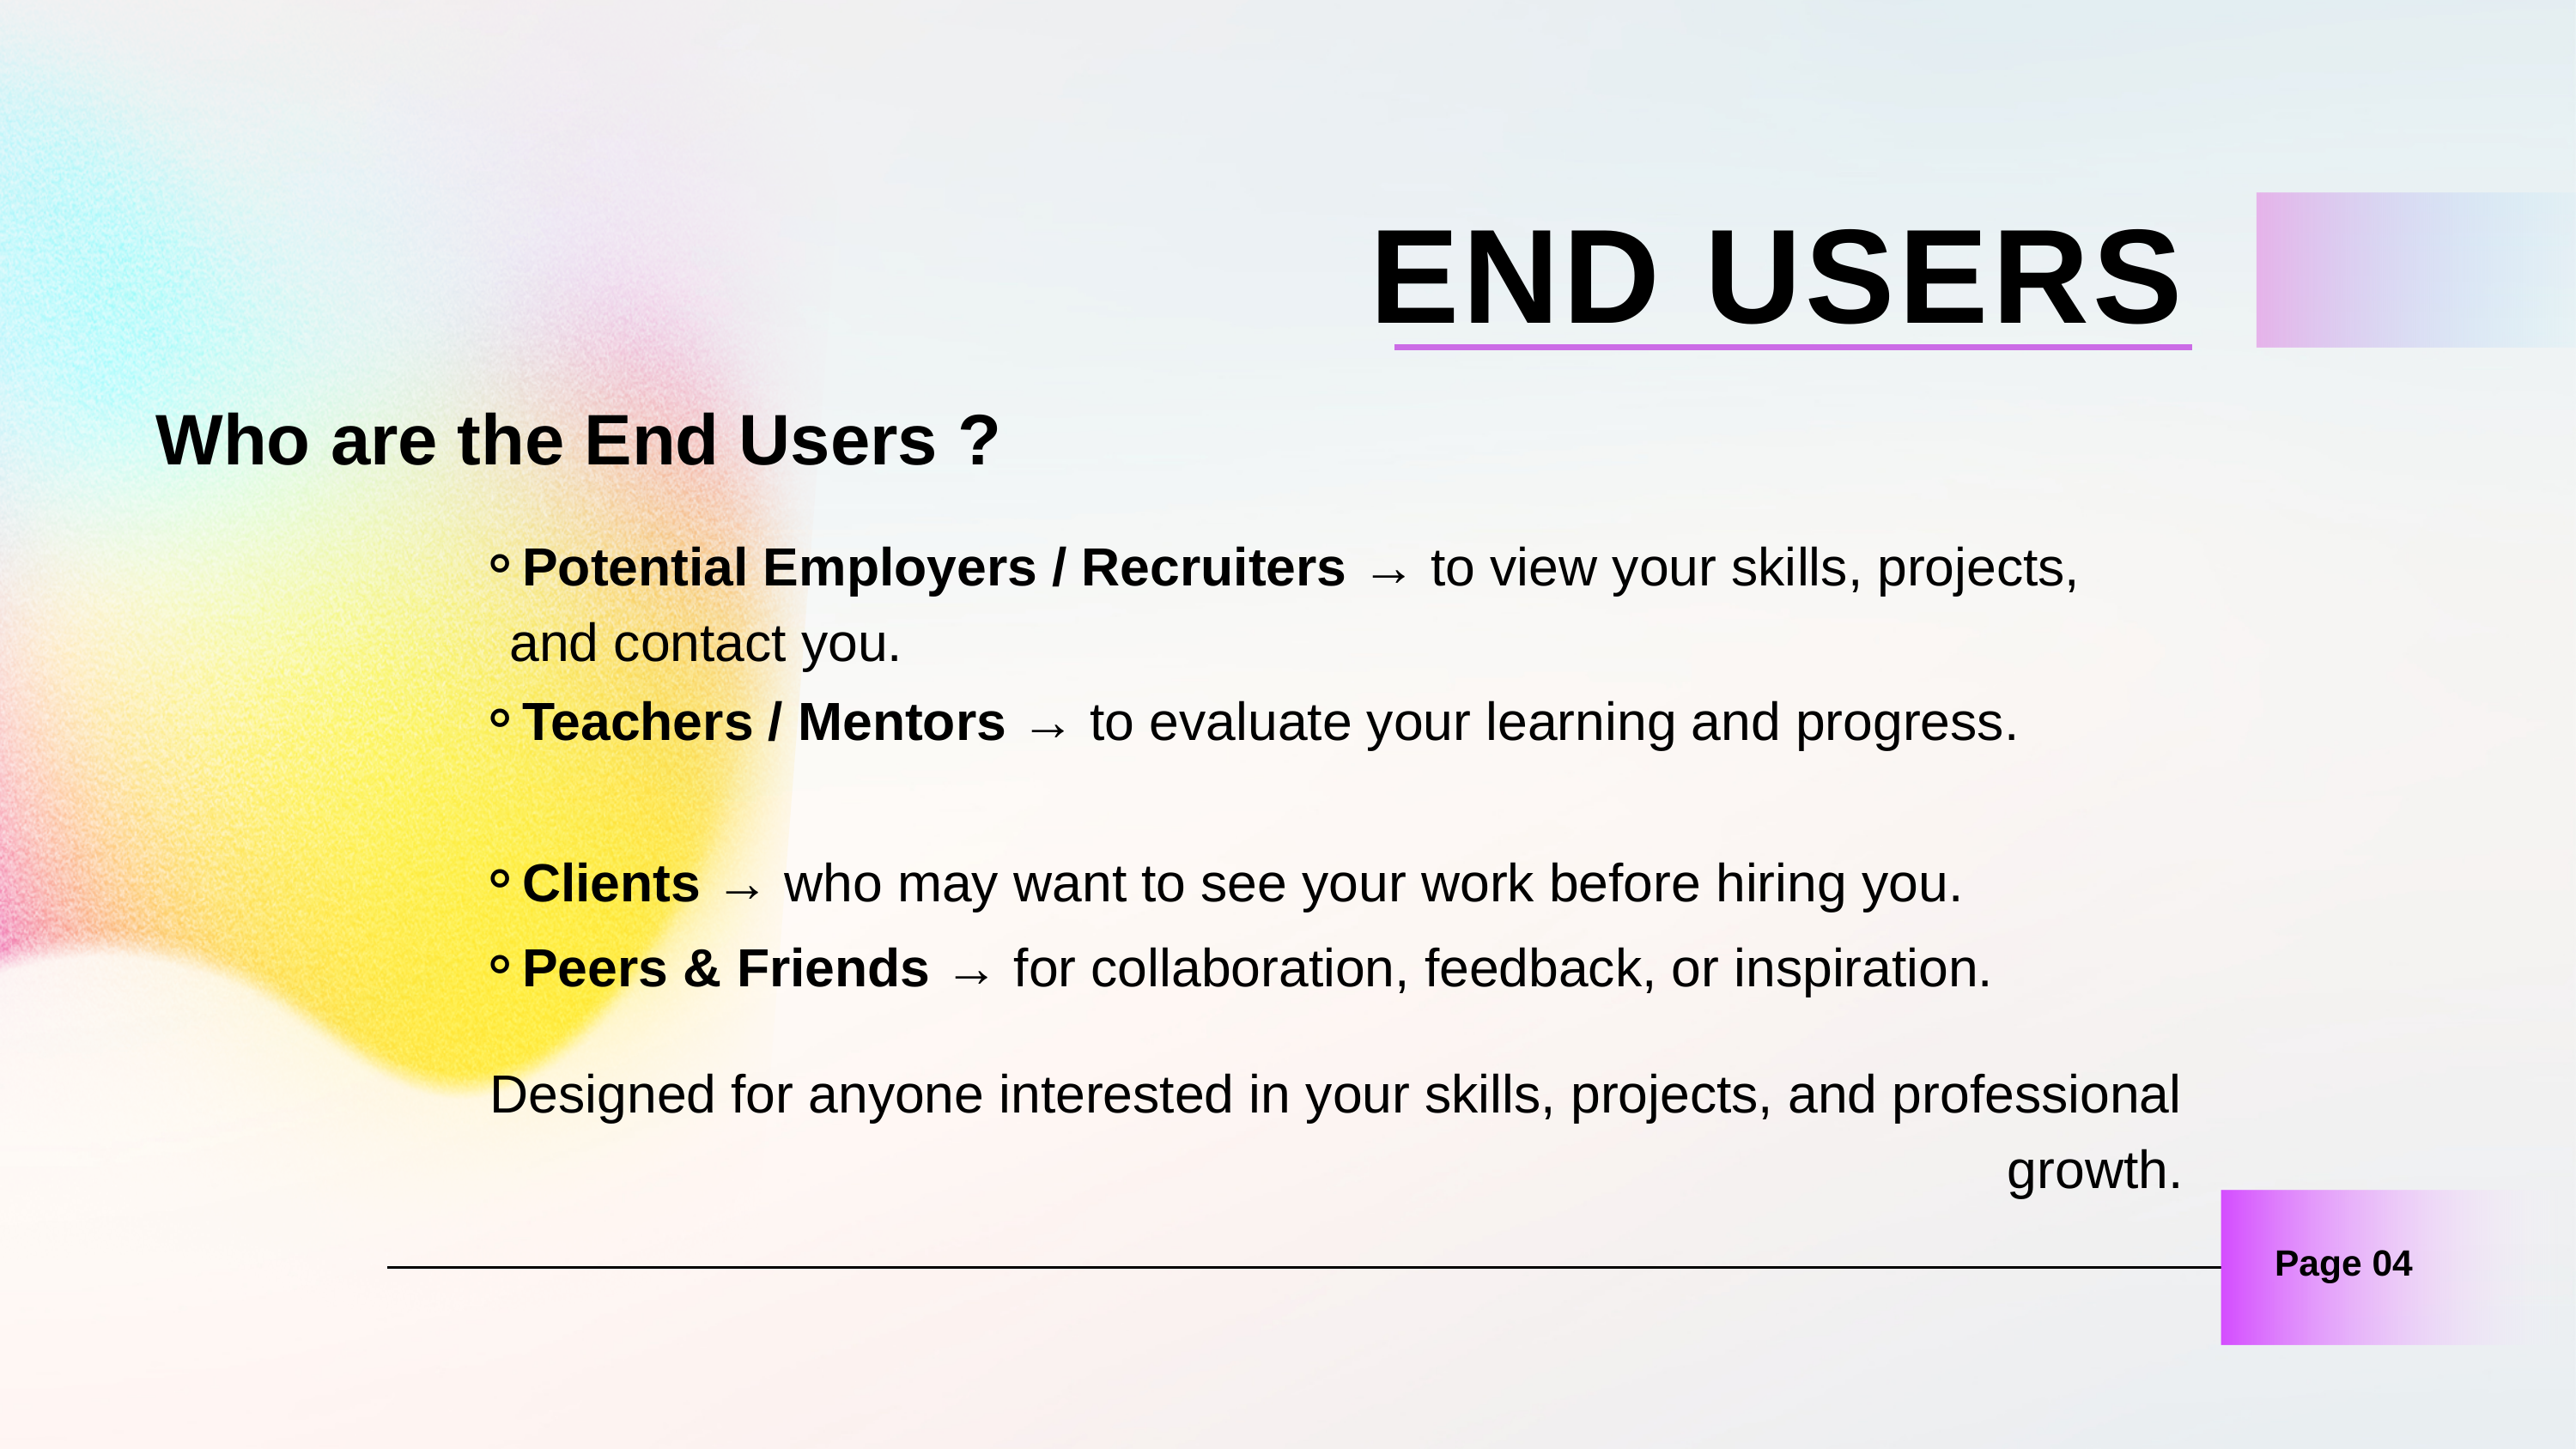

END USERS

Who are the End Users ?
Potential Employers / Recruiters → to view your skills, projects, and contact you.
Teachers / Mentors → to evaluate your learning and progress.
Clients → who may want to see your work before hiring you.
Peers & Friends → for collaboration, feedback, or inspiration.
Designed for anyone interested in your skills, projects, and professional growth.

Page 04